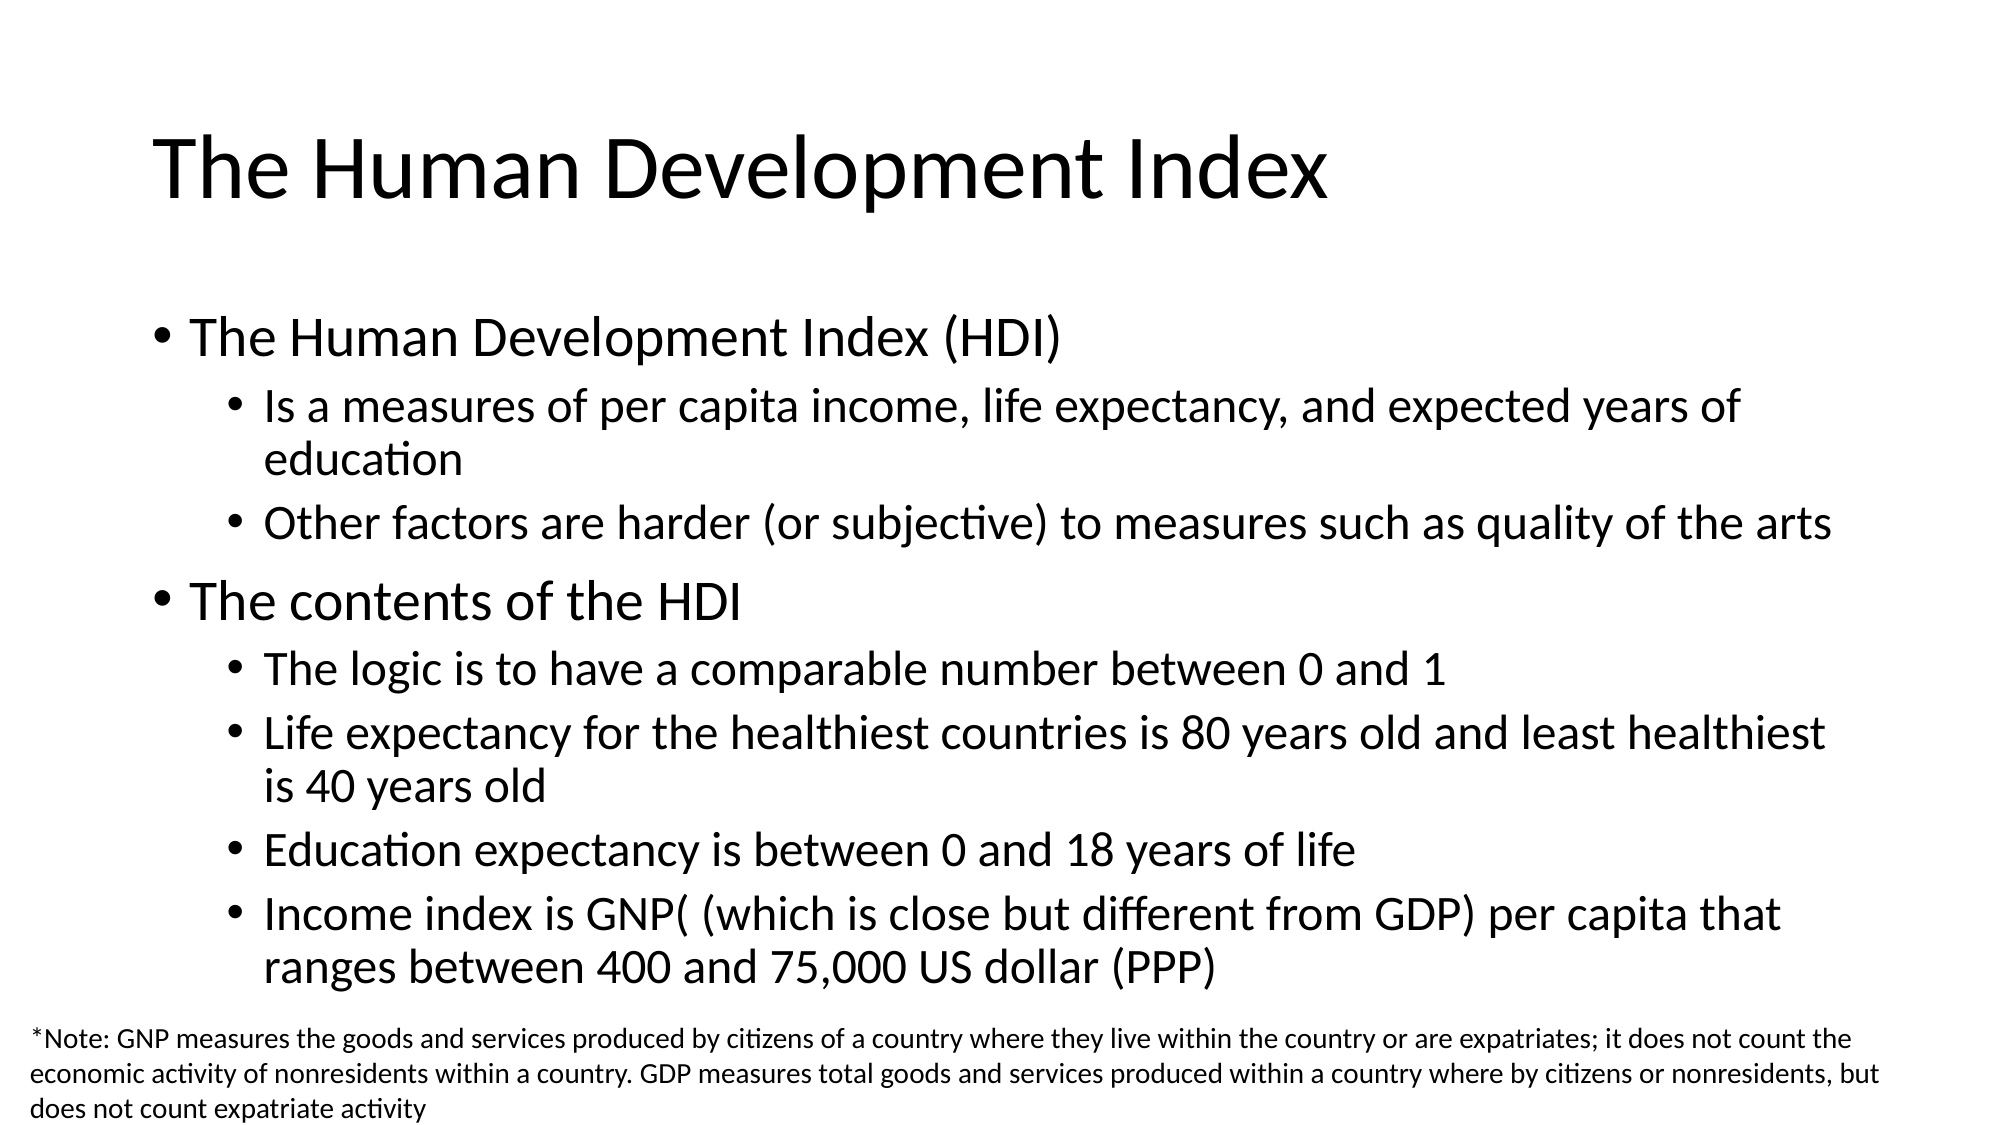

# The Human Development Index
The Human Development Index (HDI)
Is a measures of per capita income, life expectancy, and expected years of education
Other factors are harder (or subjective) to measures such as quality of the arts
The contents of the HDI
The logic is to have a comparable number between 0 and 1
Life expectancy for the healthiest countries is 80 years old and least healthiest is 40 years old
Education expectancy is between 0 and 18 years of life
Income index is GNP( (which is close but different from GDP) per capita that ranges between 400 and 75,000 US dollar (PPP)

*Note: GNP measures the goods and services produced by citizens of a country where they live within the country or are expatriates; it does not count the economic activity of nonresidents within a country. GDP measures total goods and services produced within a country where by citizens or nonresidents, but does not count expatriate activity